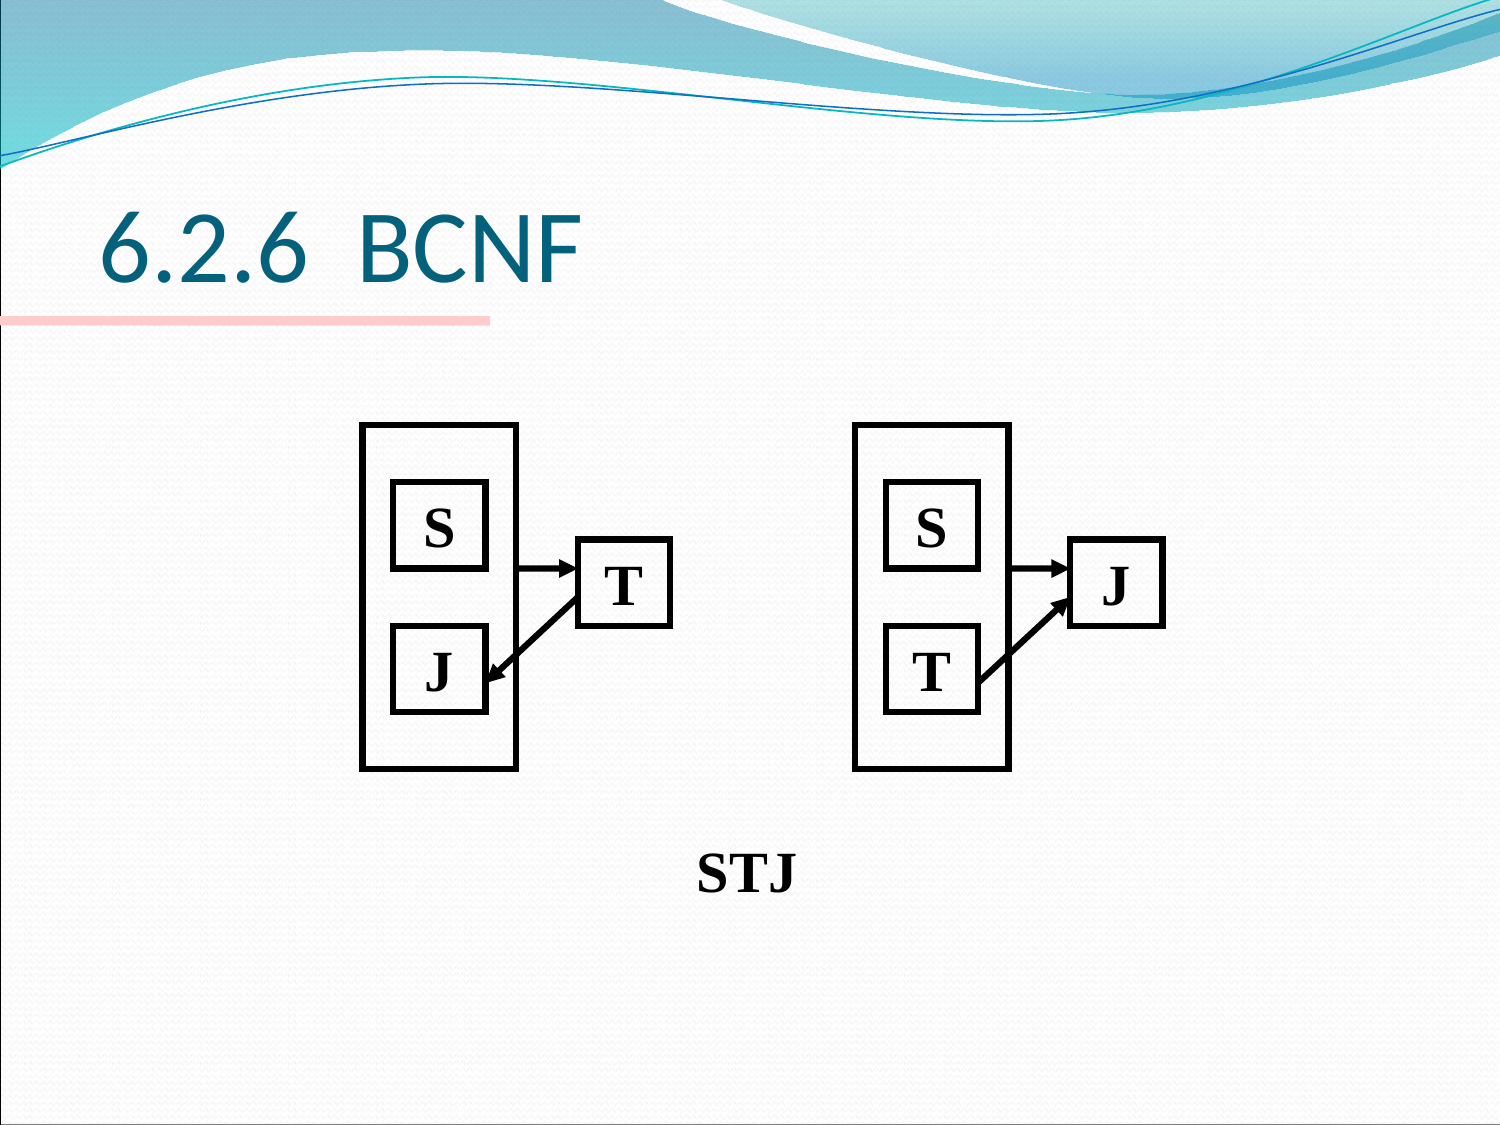

# 6.2.6  BCNF

S
S
T
J

J
T
STJ

562